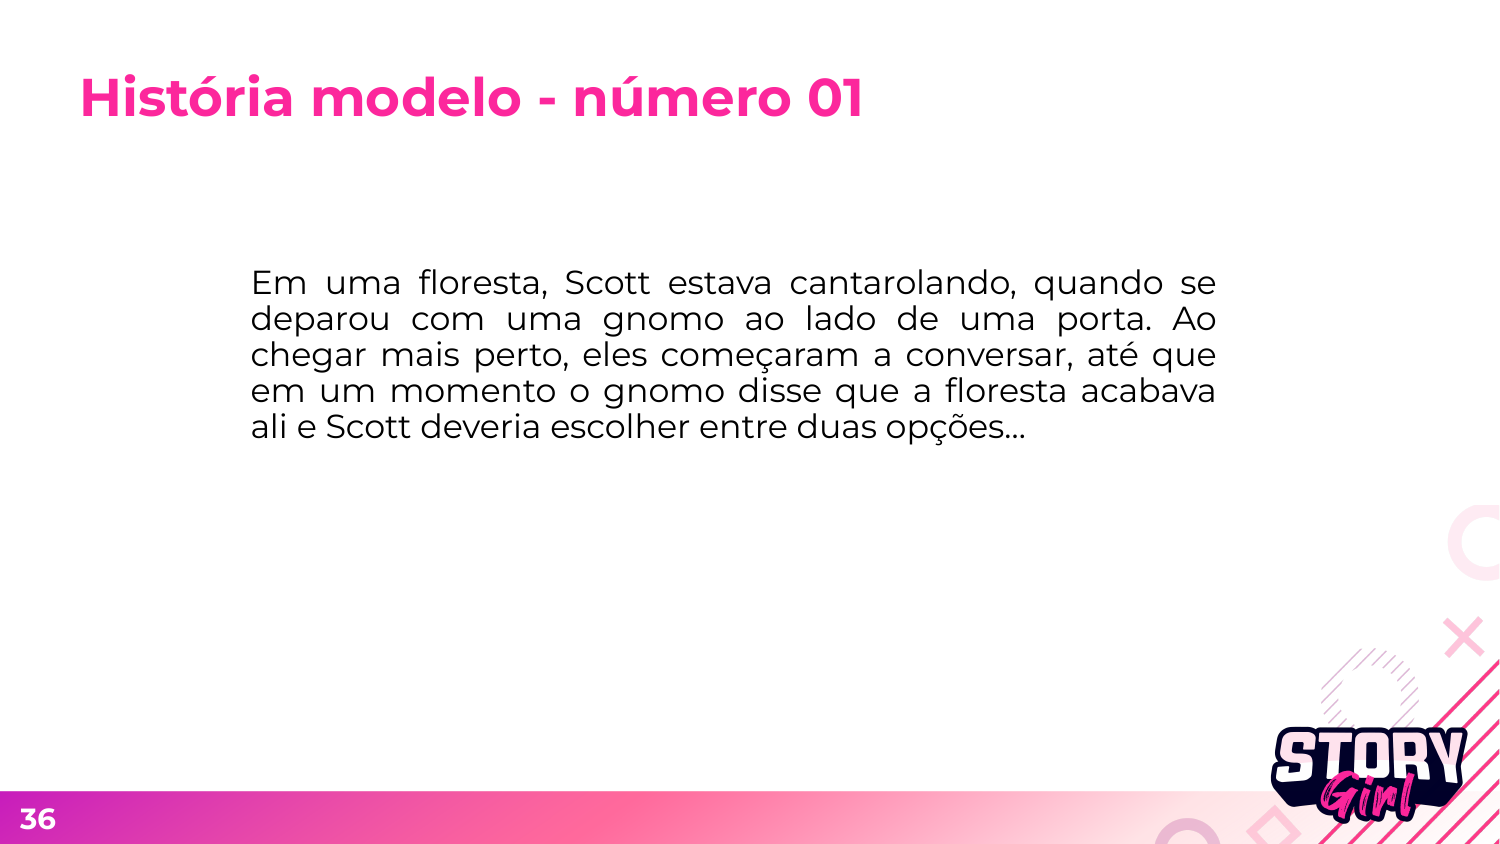

# História modelo - número 01

Em uma floresta, Scott estava cantarolando, quando se deparou com uma gnomo ao lado de uma porta. Ao chegar mais perto, eles começaram a conversar, até que em um momento o gnomo disse que a floresta acabava ali e Scott deveria escolher entre duas opções…
36